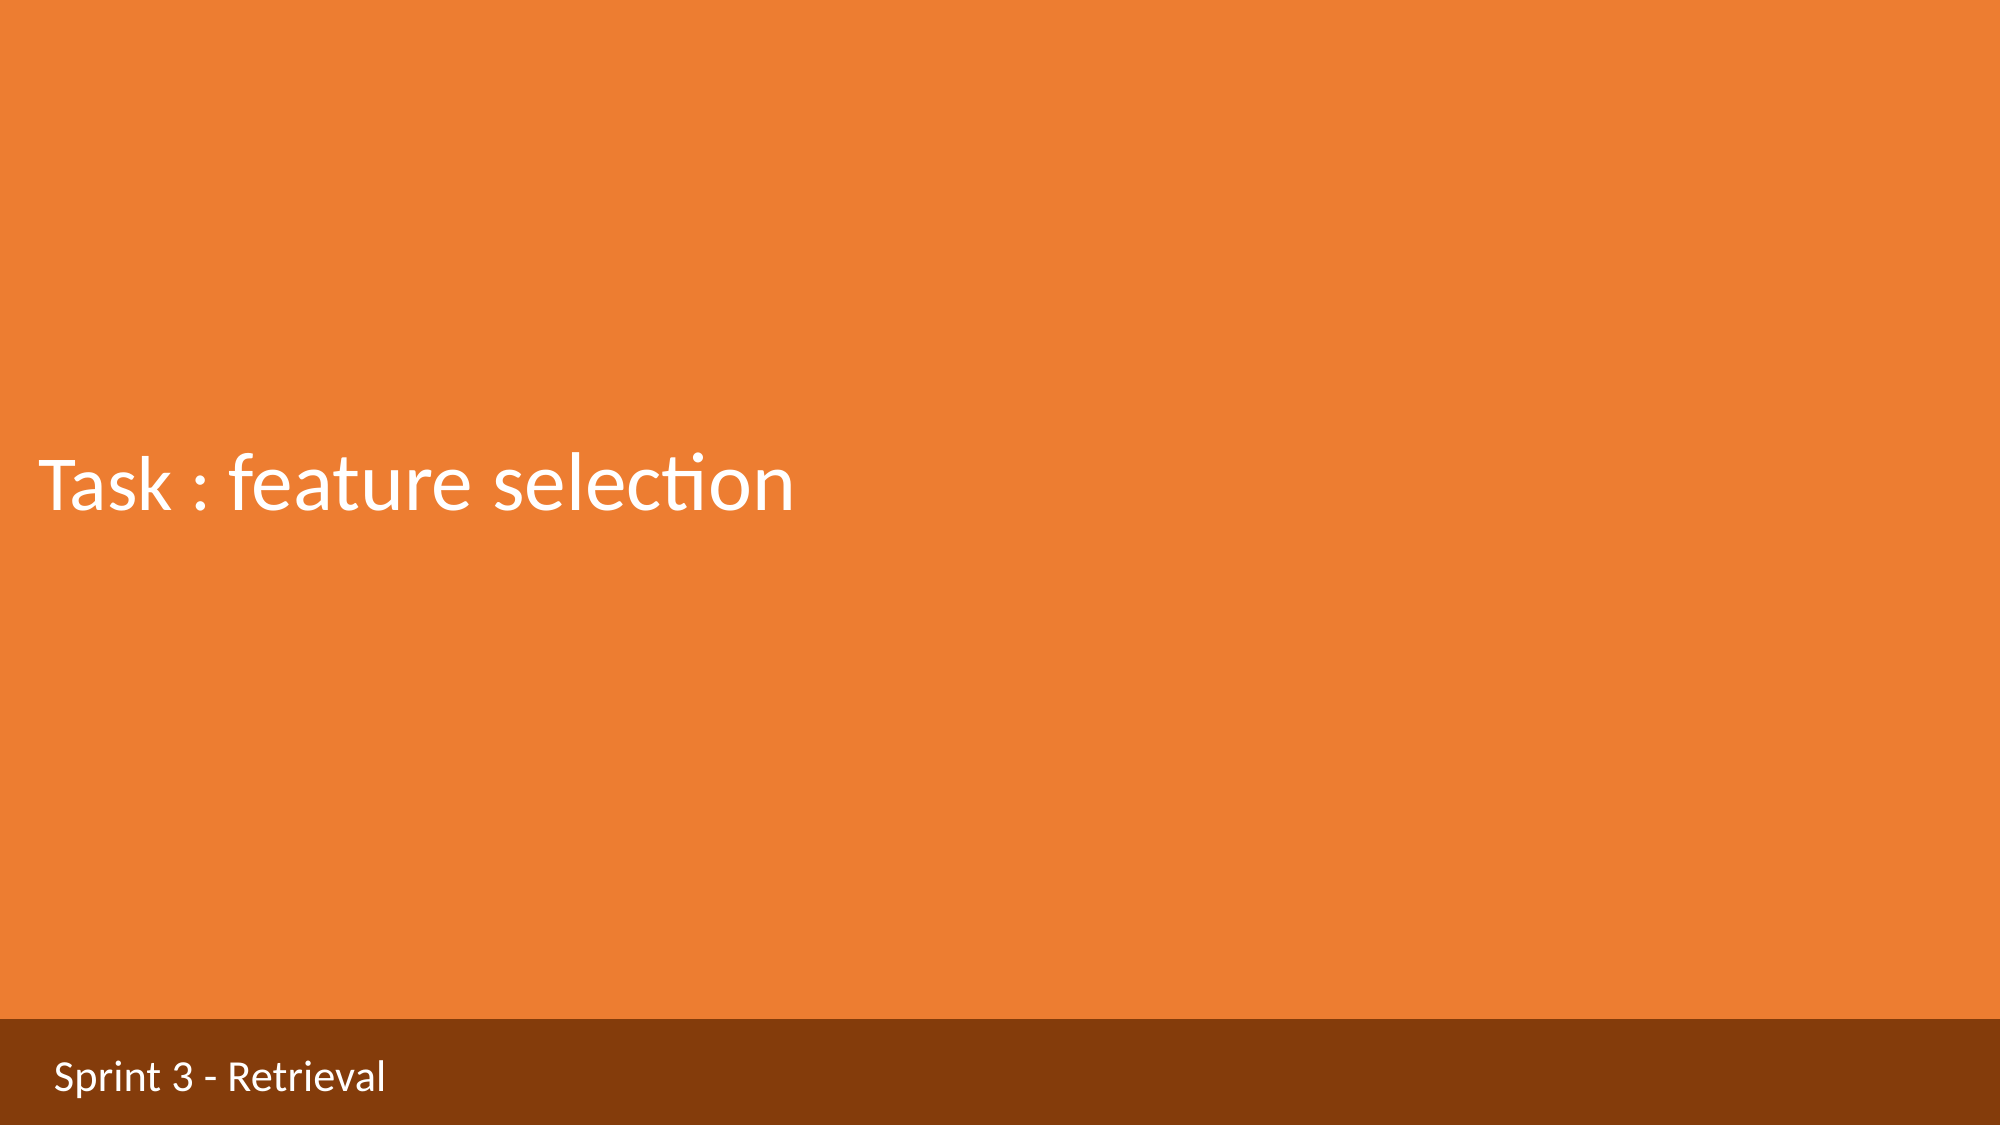

Task : feature selection

Sprint 3 - Retrieval